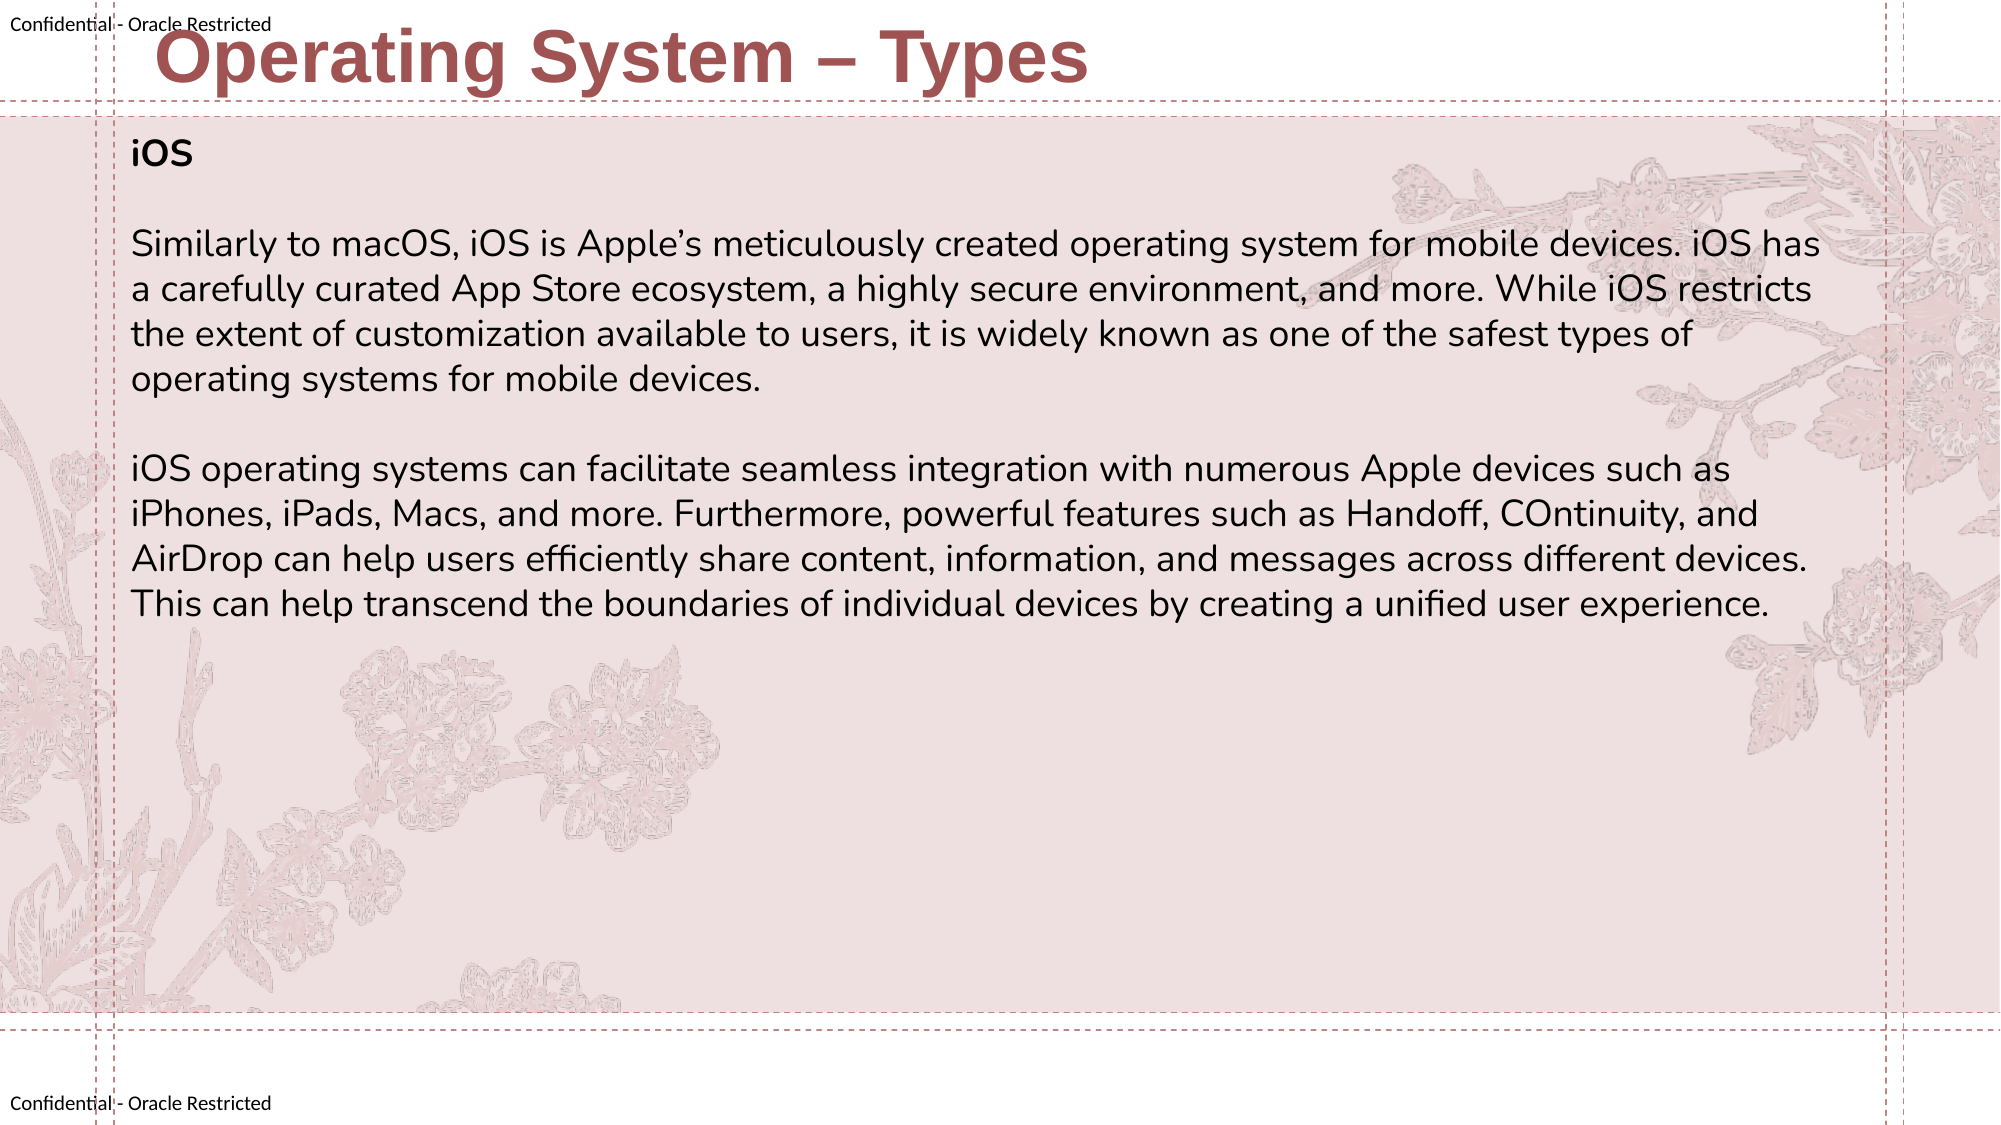

Operating System – Types
iOS

Similarly to macOS, iOS is Apple’s meticulously created operating system for mobile devices. iOS has a carefully curated App Store ecosystem, a highly secure environment, and more. While iOS restricts the extent of customization available to users, it is widely known as one of the safest types of operating systems for mobile devices.

iOS operating systems can facilitate seamless integration with numerous Apple devices such as iPhones, iPads, Macs, and more. Furthermore, powerful features such as Handoff, COntinuity, and AirDrop can help users efficiently share content, information, and messages across different devices.
This can help transcend the boundaries of individual devices by creating a unified user experience.